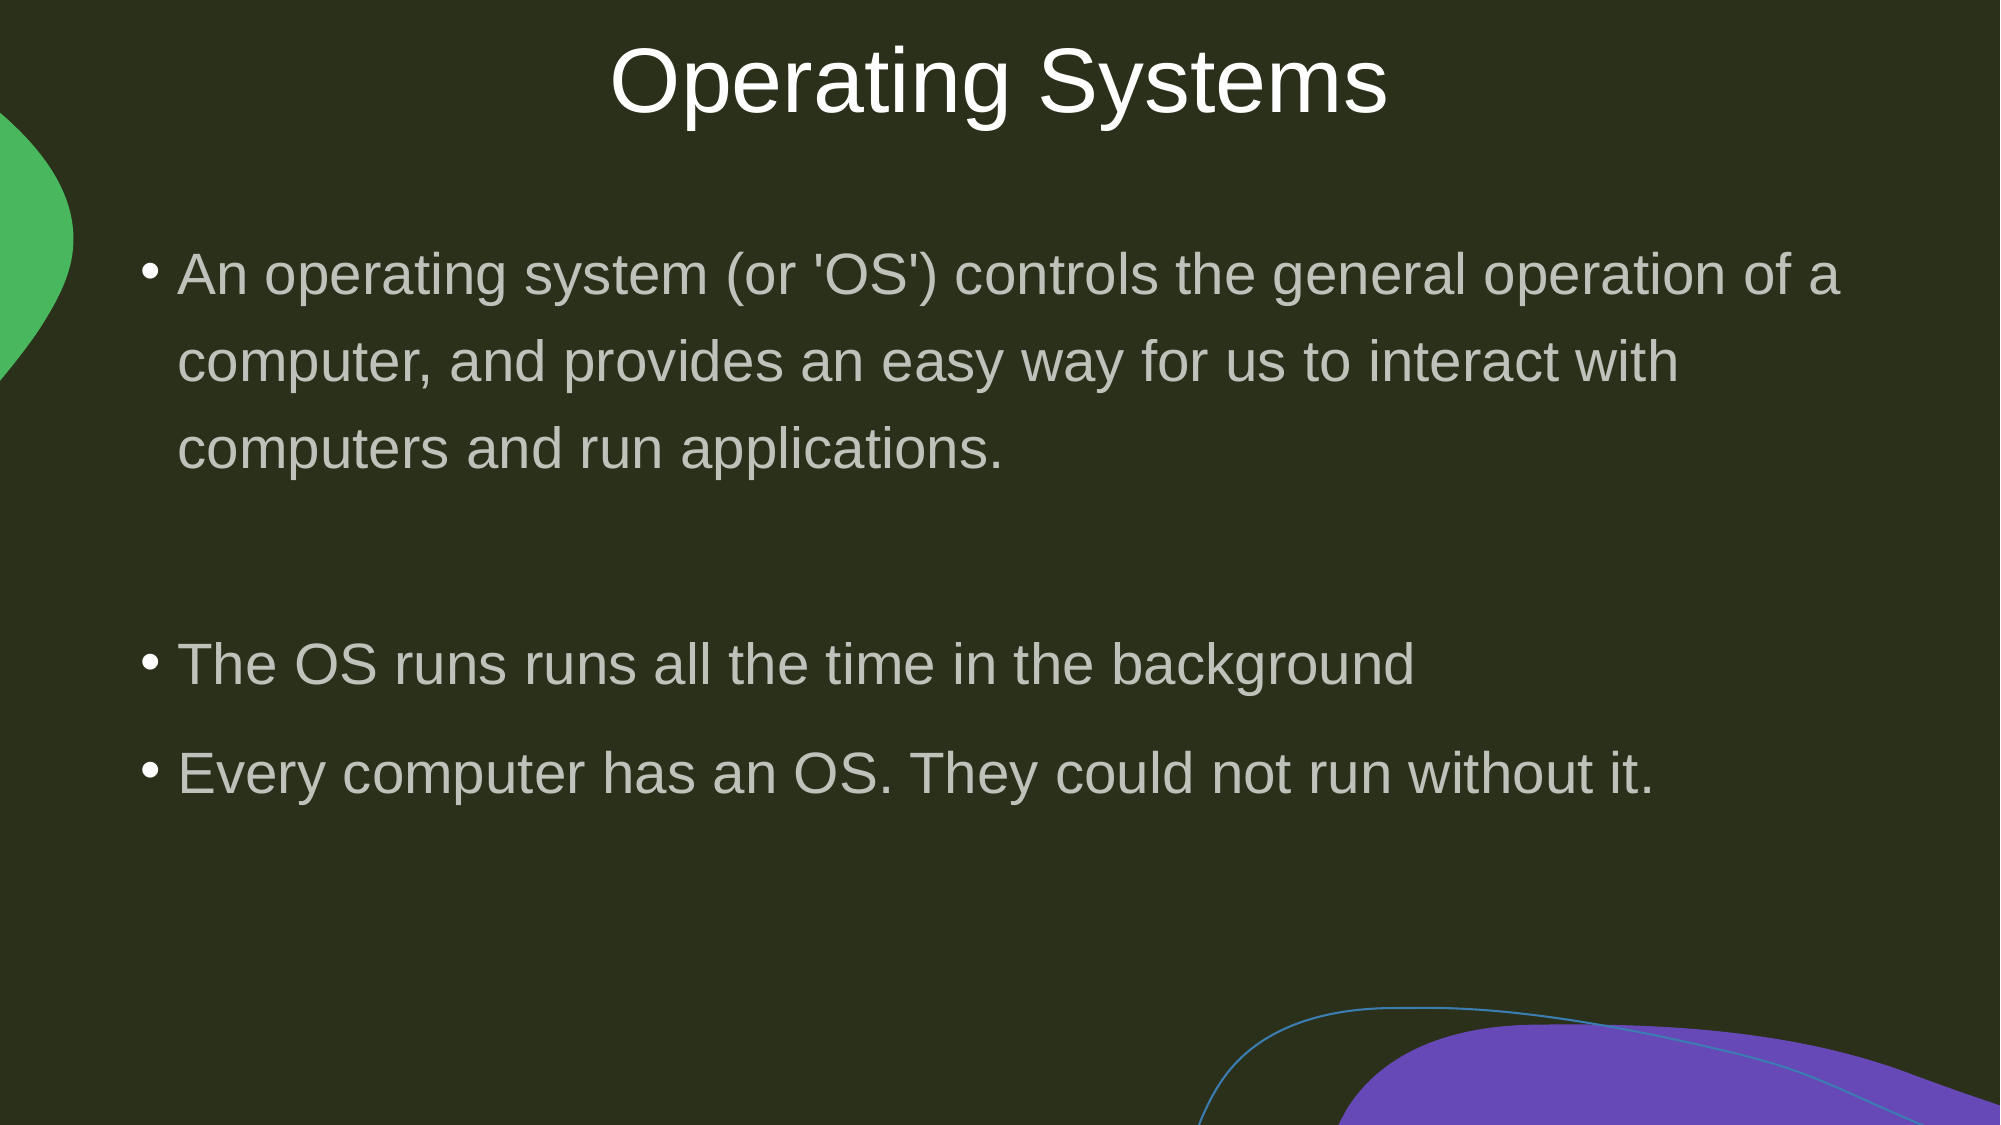

# Operating Systems
An operating system (or 'OS') controls the general operation of a computer, and provides an easy way for us to interact with computers and run applications.

The OS runs runs all the time in the background
Every computer has an OS. They could not run without it.